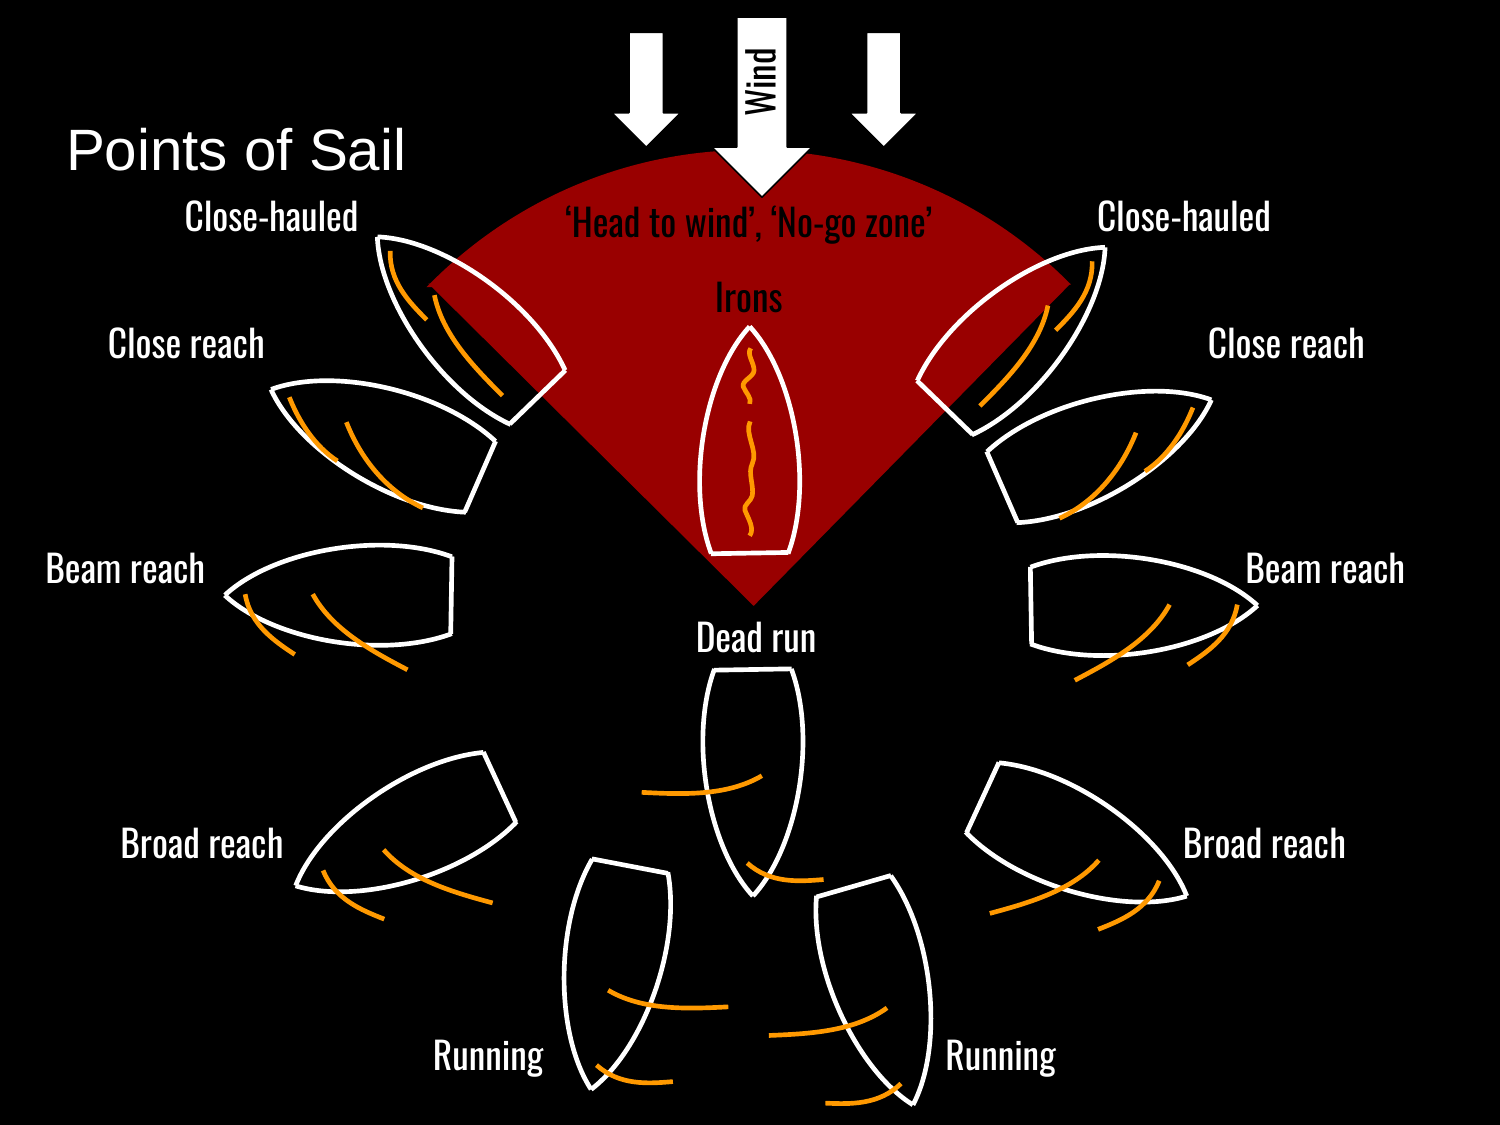

Wind

Close-hauled
Close-hauled
‘Head to wind’, ‘No-go zone’

Irons

Close reach
Close reach

Beam reach
Beam reach

Dead run

Broad reach
Broad reach

Running
Running

# Points of Sail